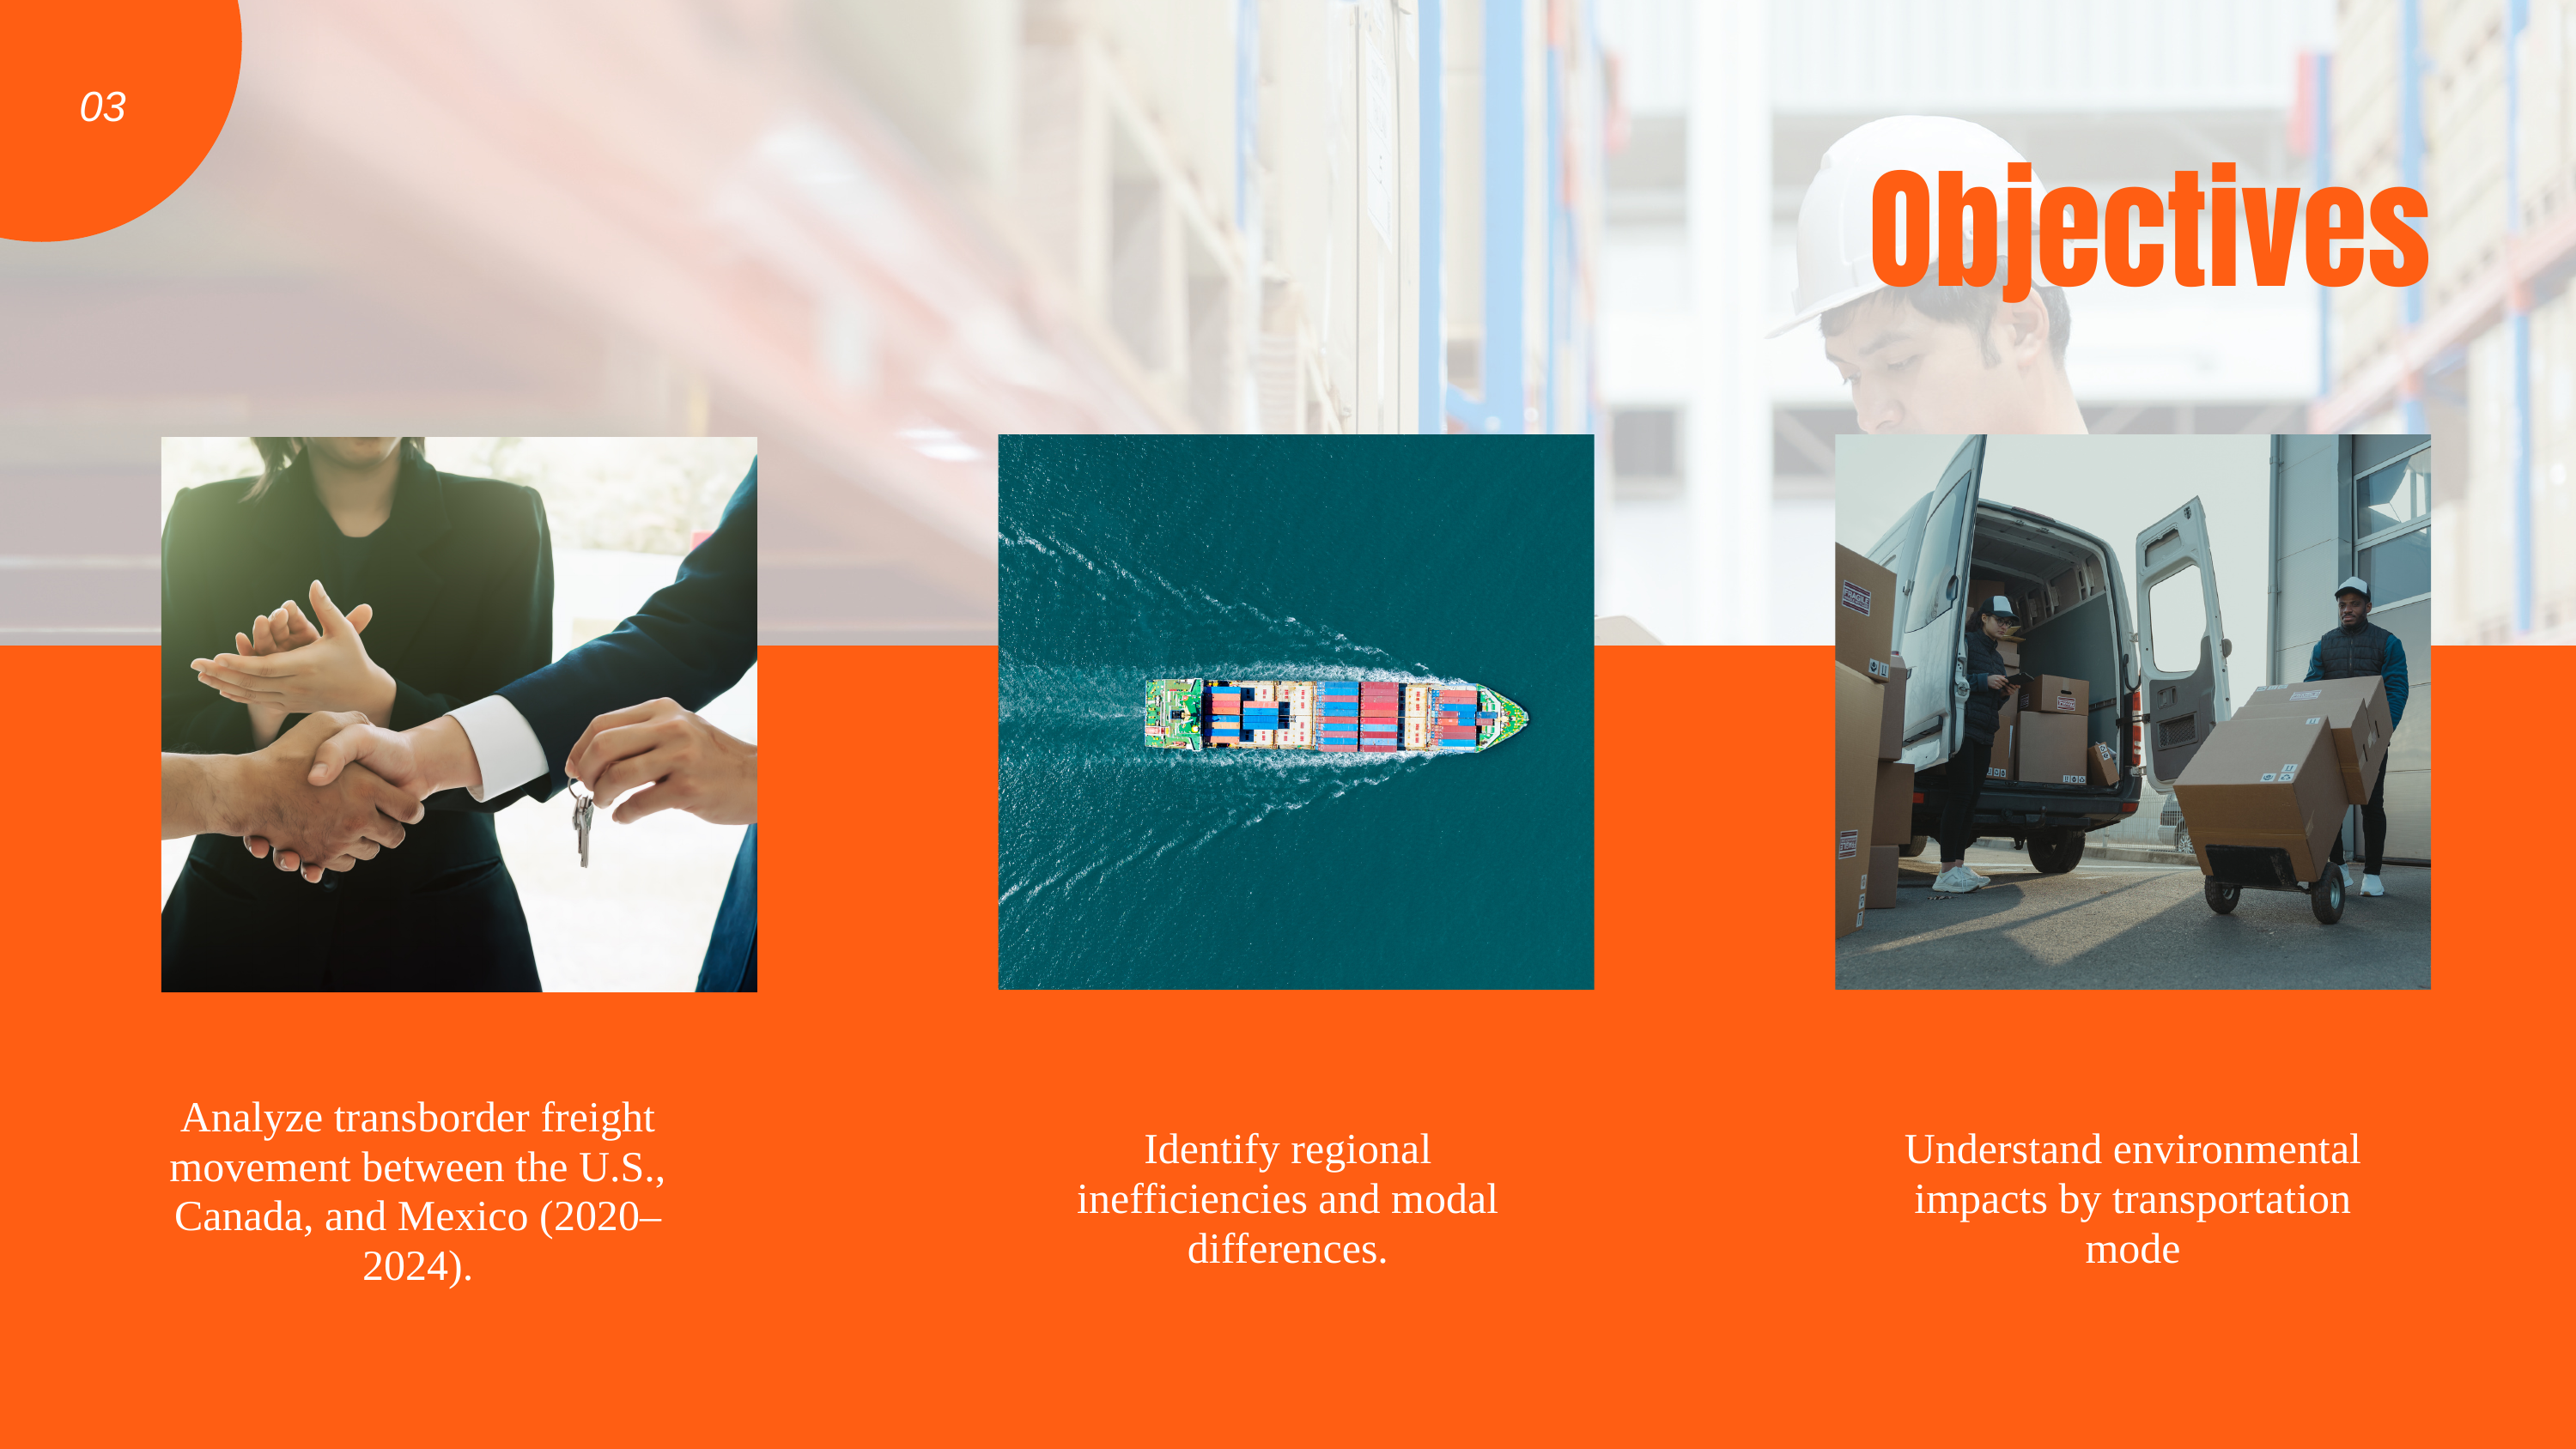

03
Objectives

Analyze transborder freight movement between the U.S., Canada, and Mexico (2020–2024).
Identify regional inefficiencies and modal differences.
Understand environmental impacts by transportation mode